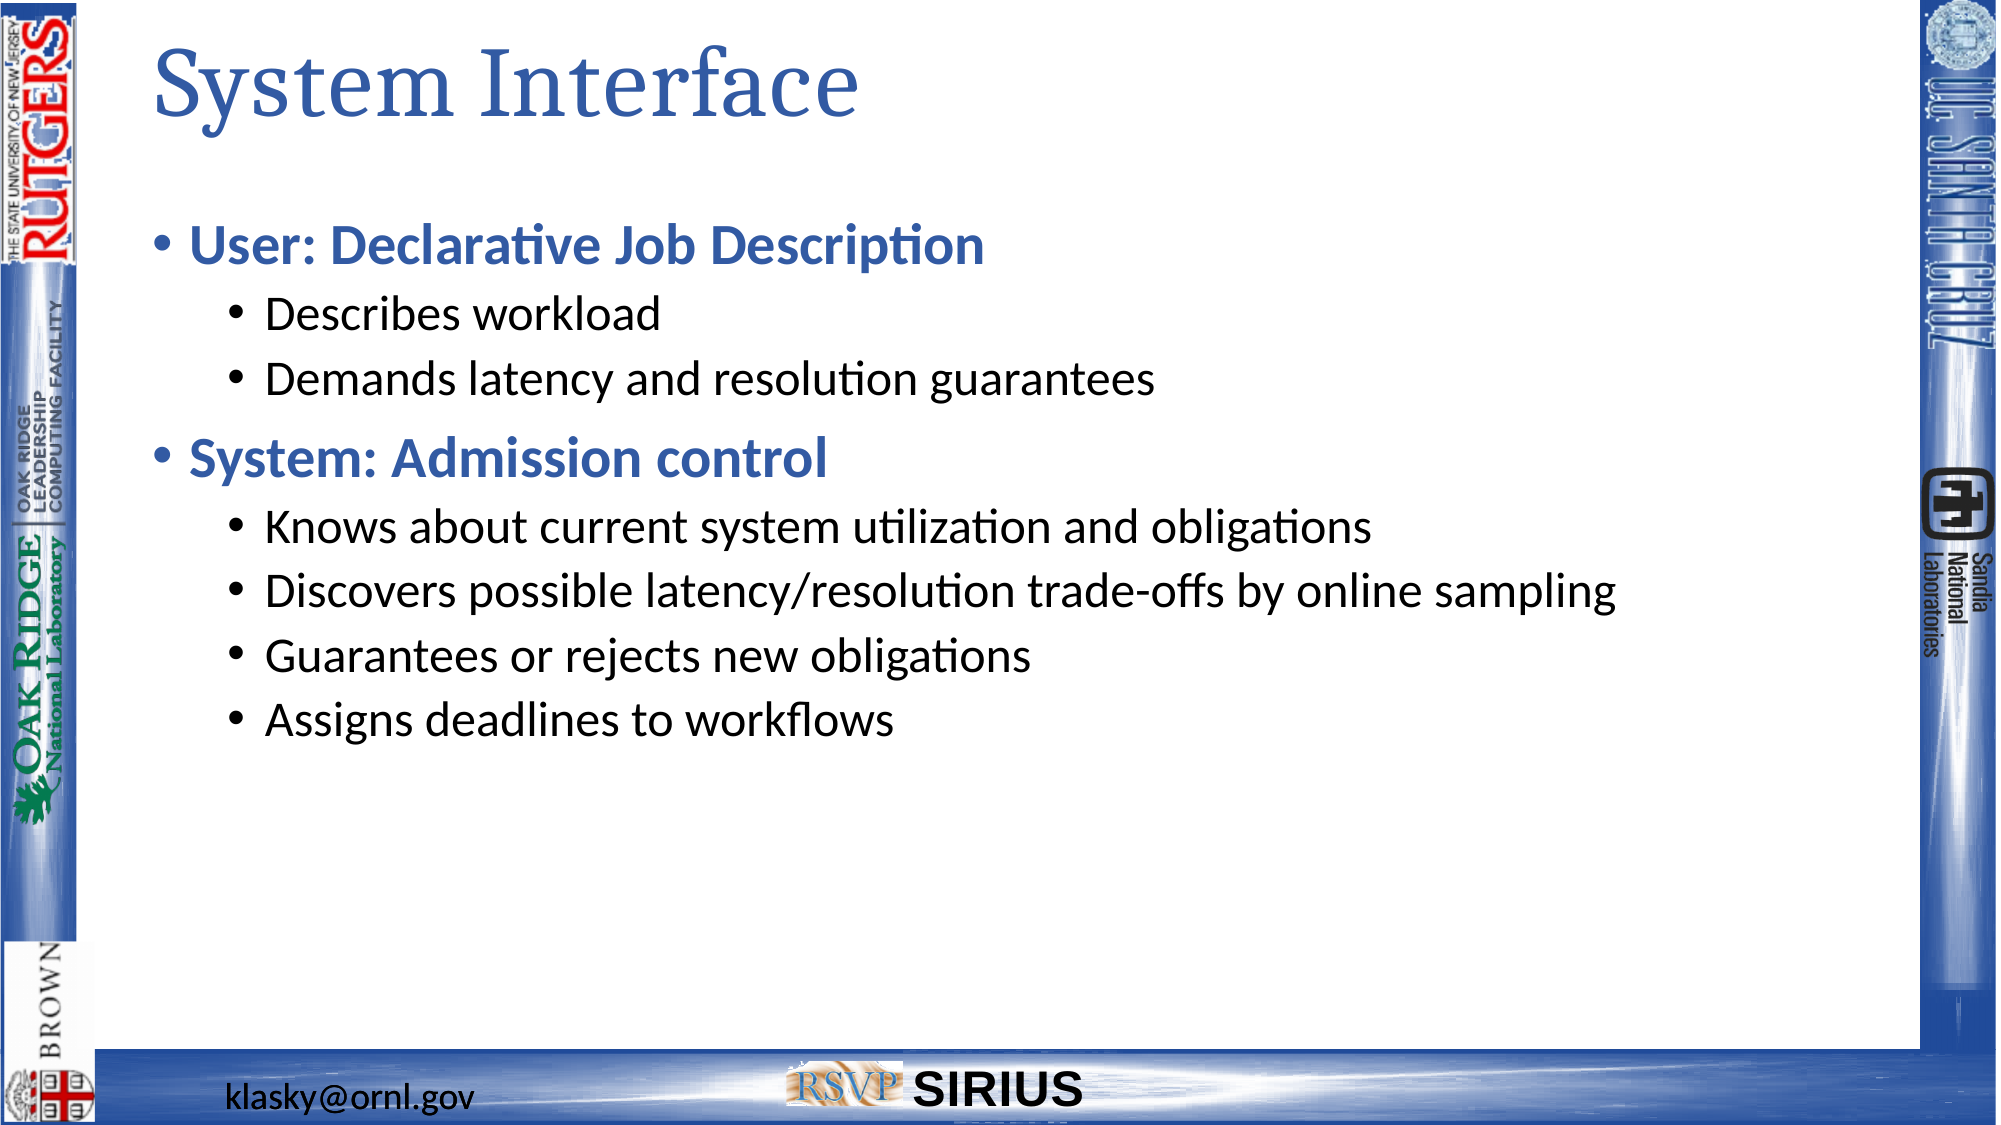

# System Interface
User: Declarative Job Description
Describes workload
Demands latency and resolution guarantees
System: Admission control
Knows about current system utilization and obligations
Discovers possible latency/resolution trade-offs by online sampling
Guarantees or rejects new obligations
Assigns deadlines to workflows